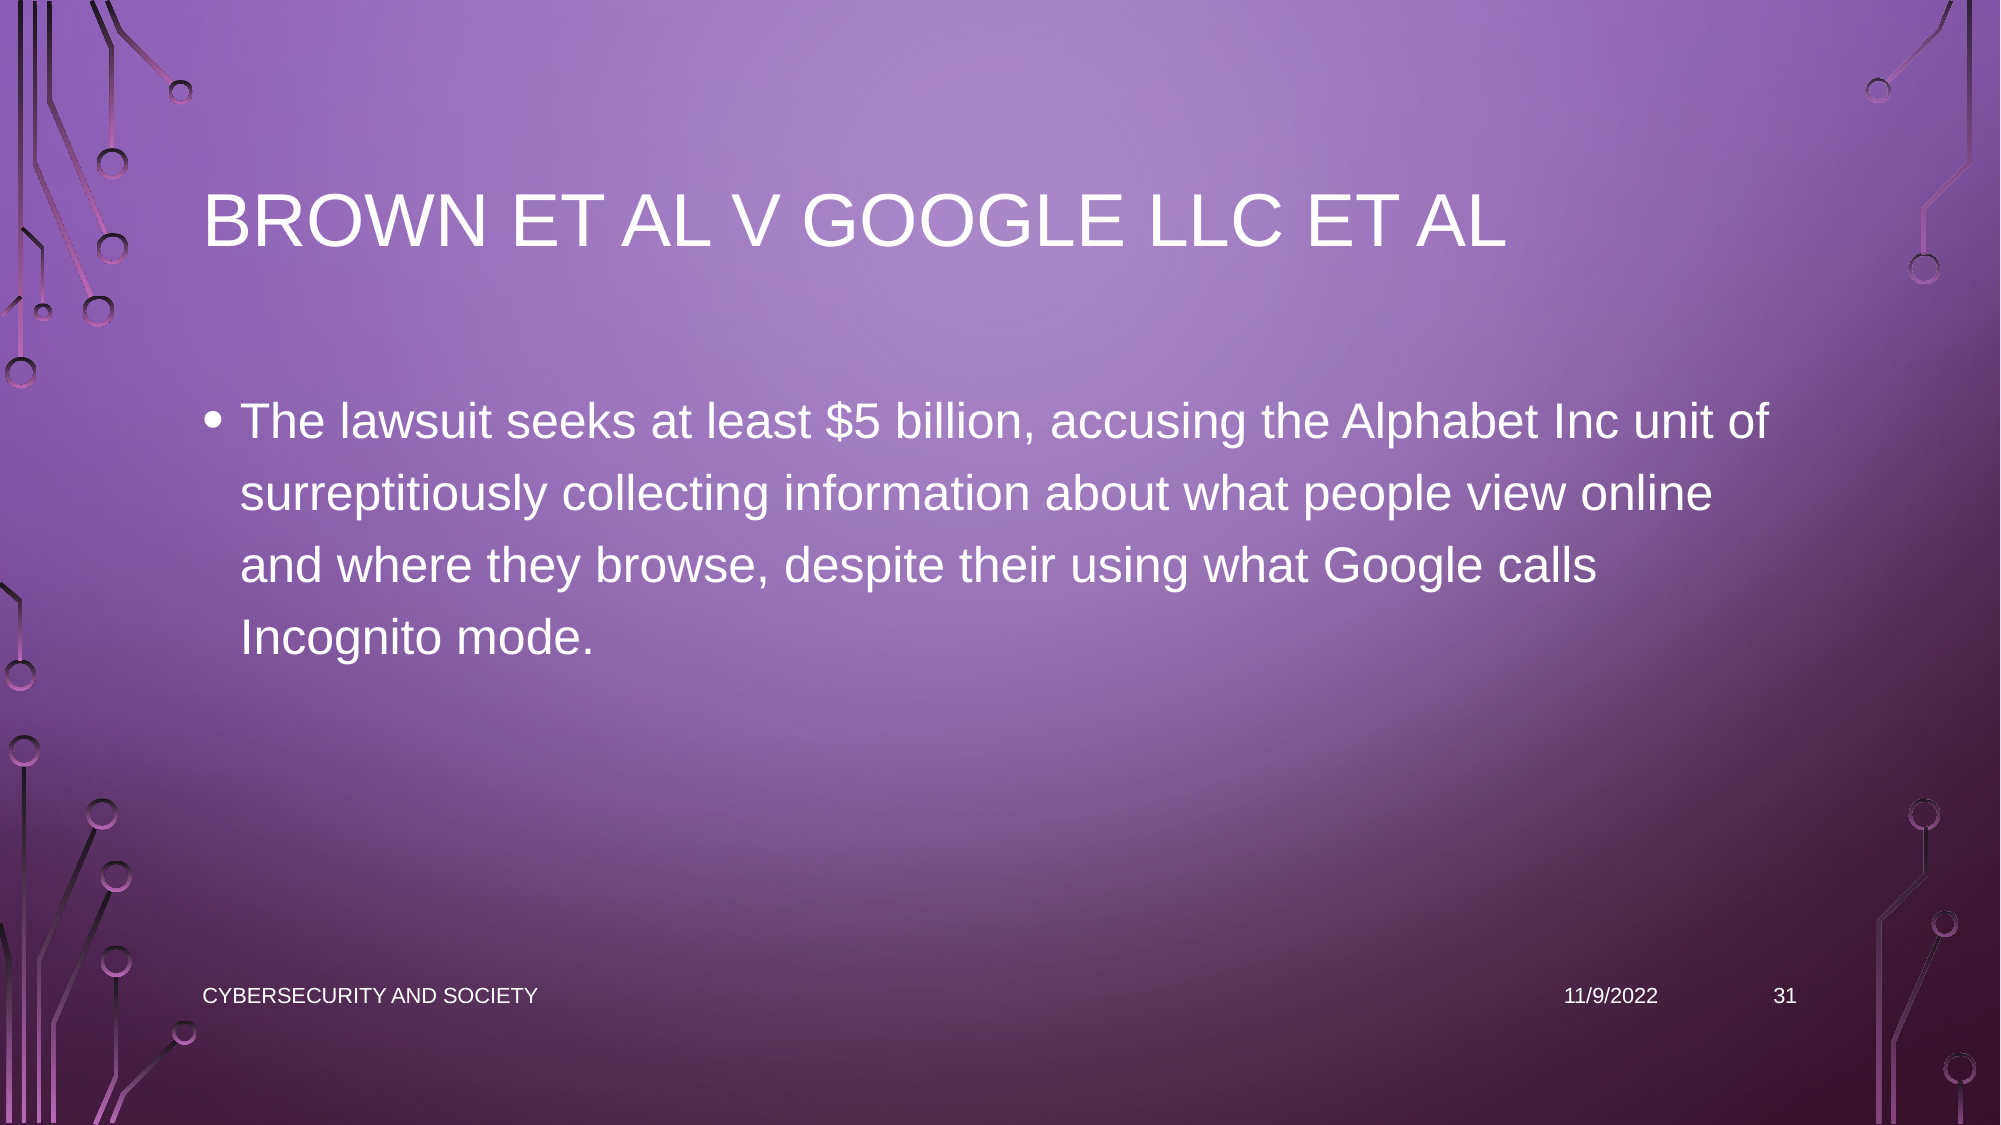

# Brown et al v Google LLC et al
The lawsuit seeks at least $5 billion, accusing the Alphabet Inc unit of surreptitiously collecting information about what people view online and where they browse, despite their using what Google calls Incognito mode.
31
Cybersecurity and society
11/9/2022